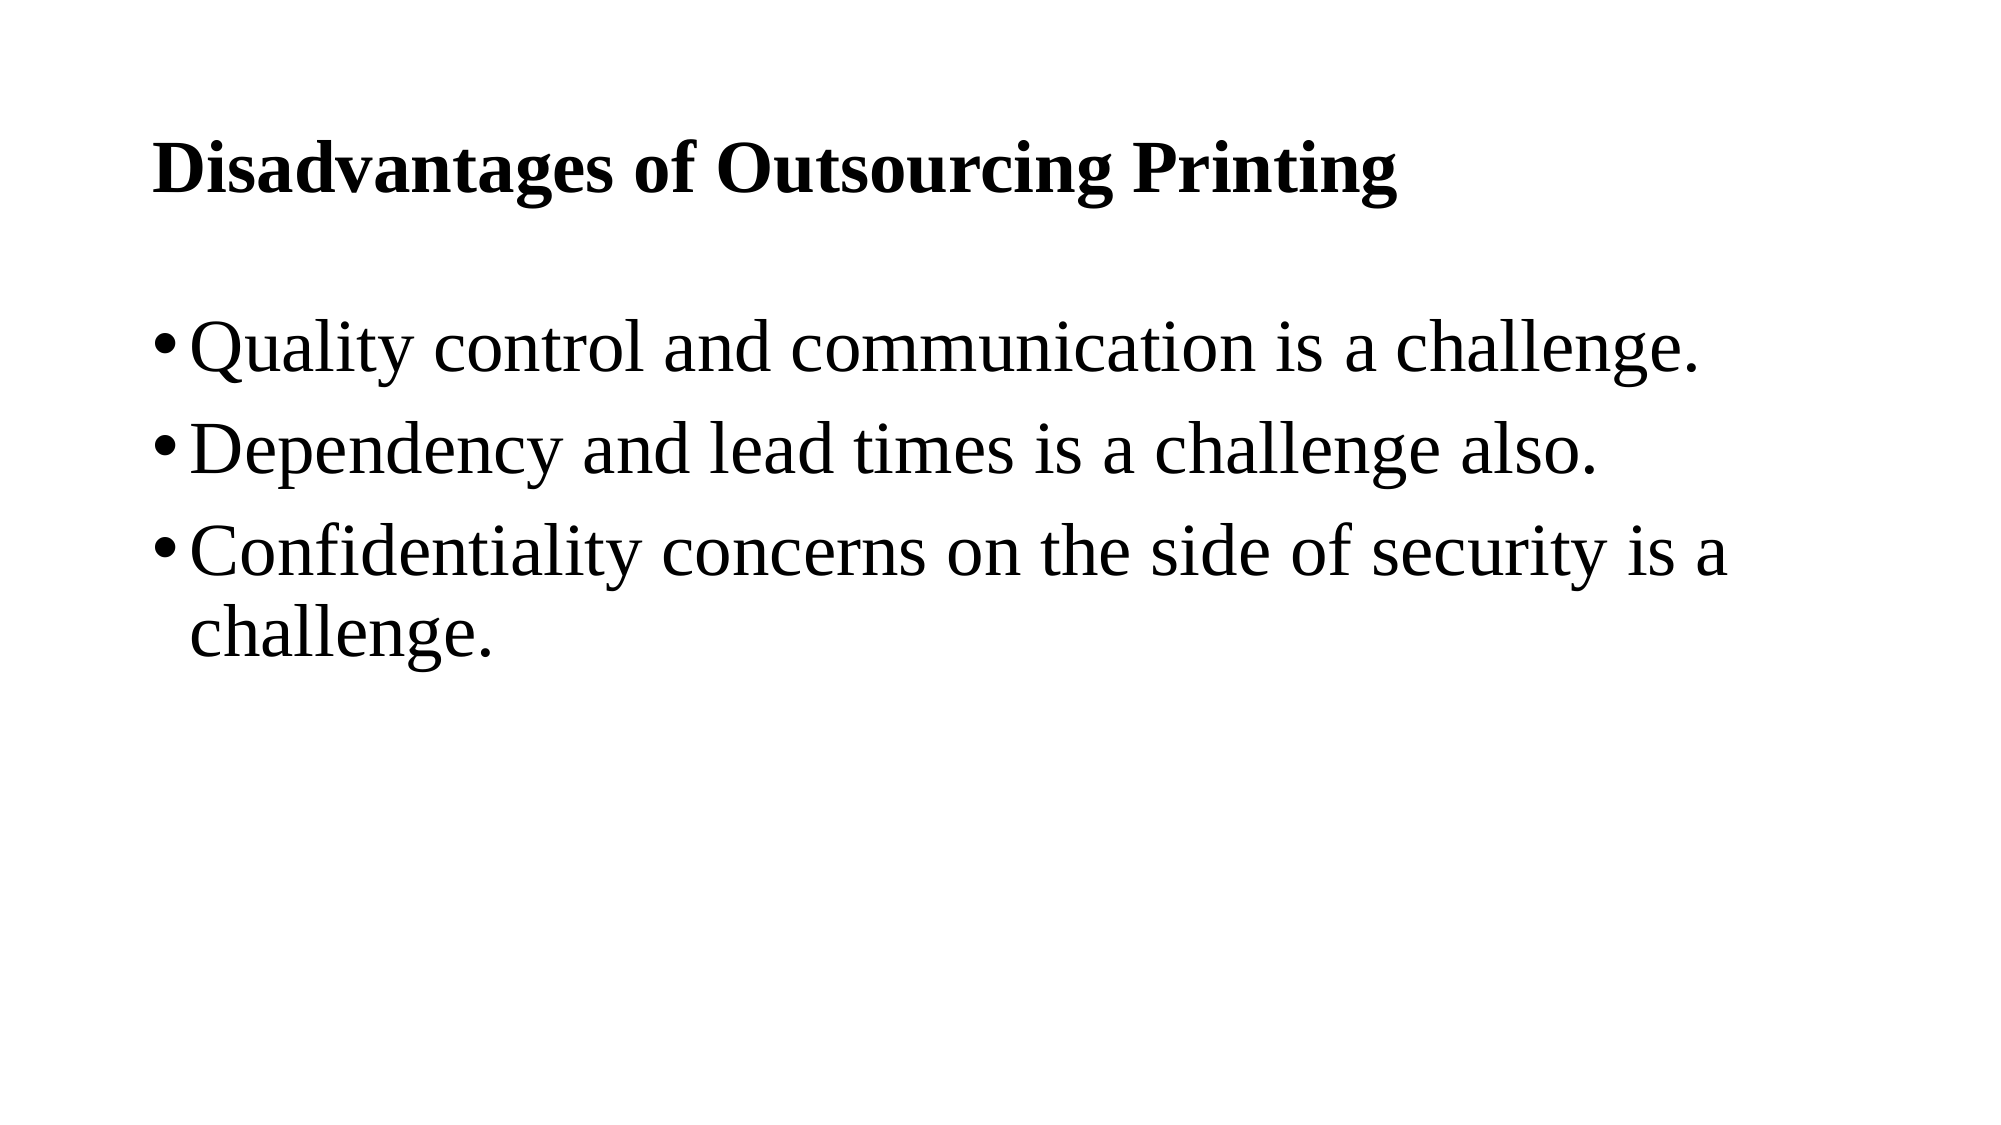

# Disadvantages of Outsourcing Printing
Quality control and communication is a challenge.
Dependency and lead times is a challenge also.
Confidentiality concerns on the side of security is a challenge.